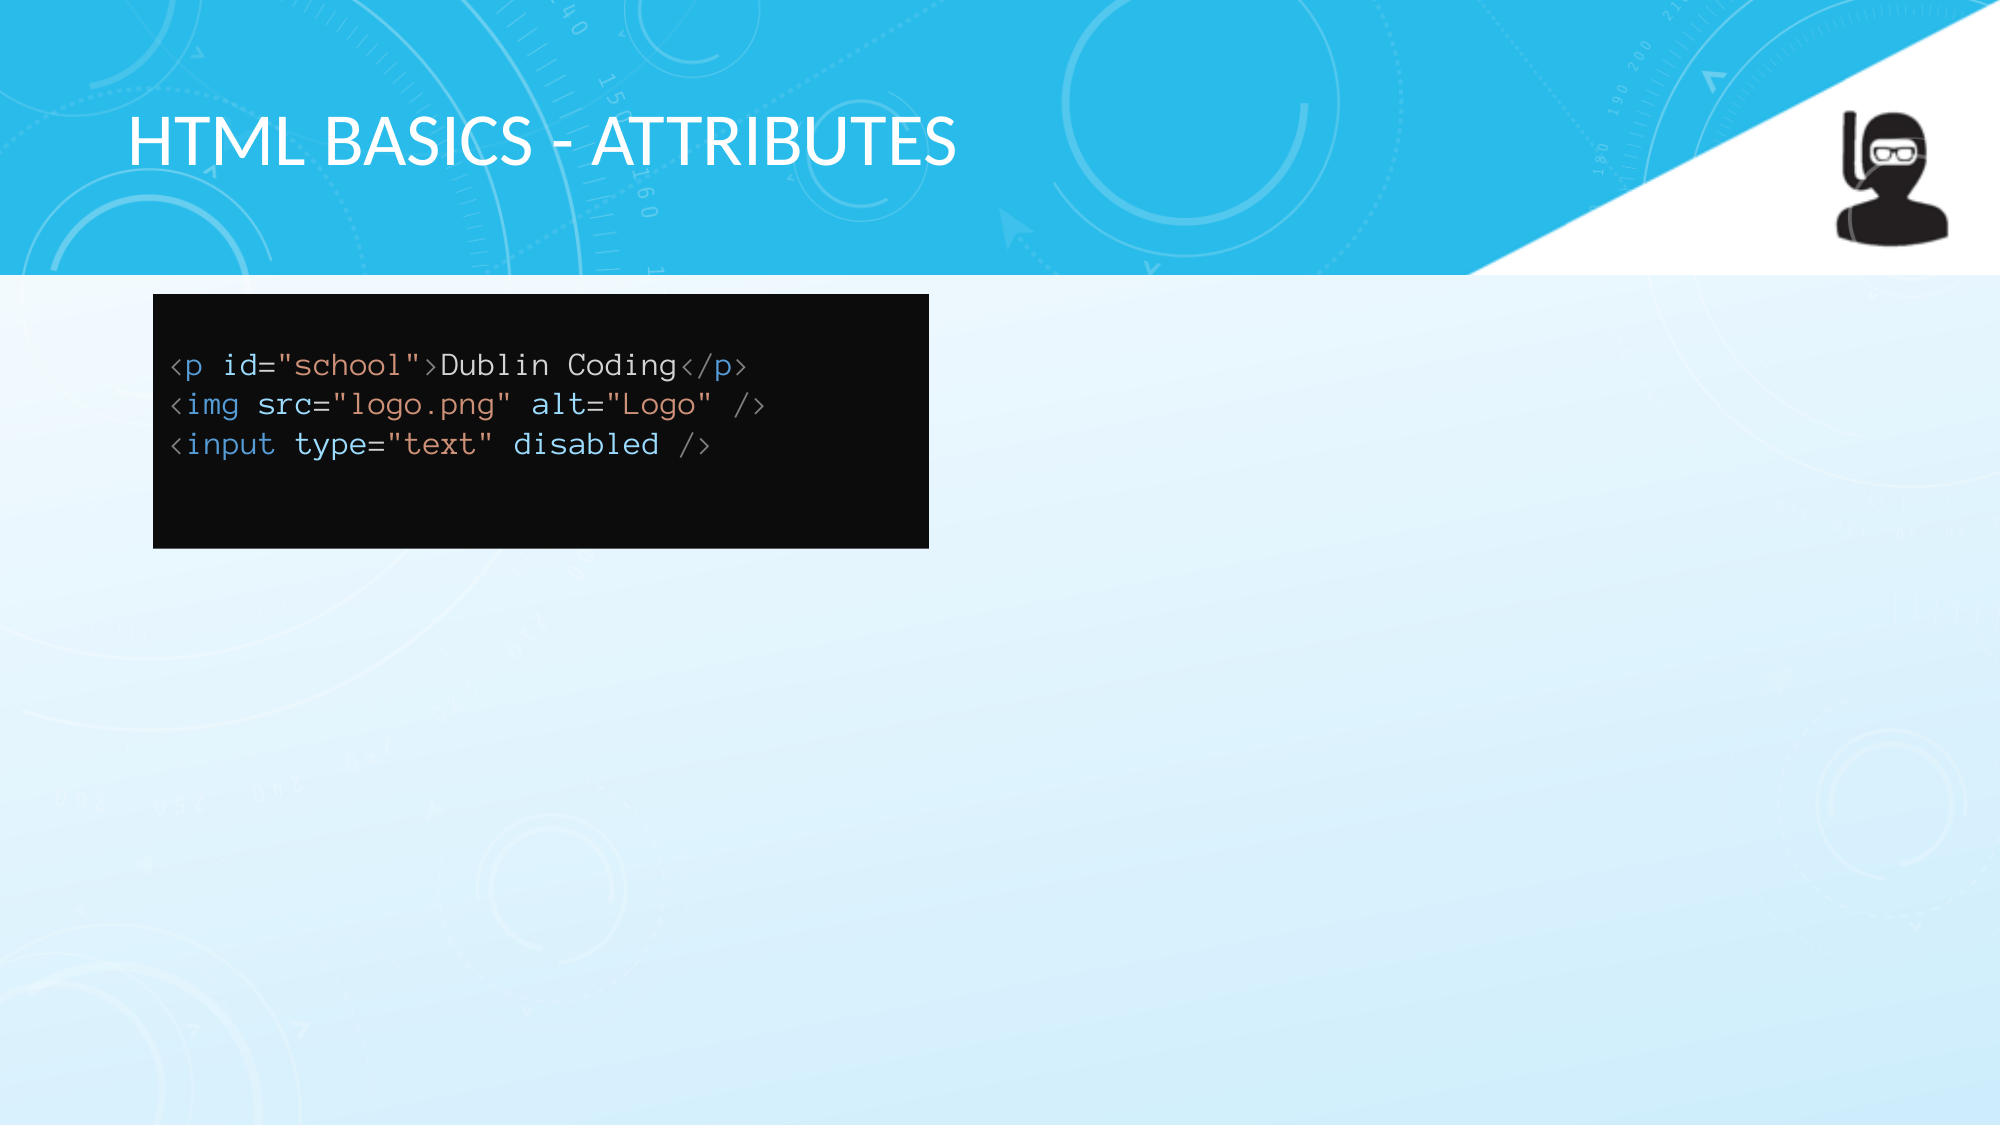

# HTML BASICS - ATTRIBUTES

<p id="school">Dublin Coding</p>
<img src="logo.png" alt="Logo" />
<input type="text" disabled />